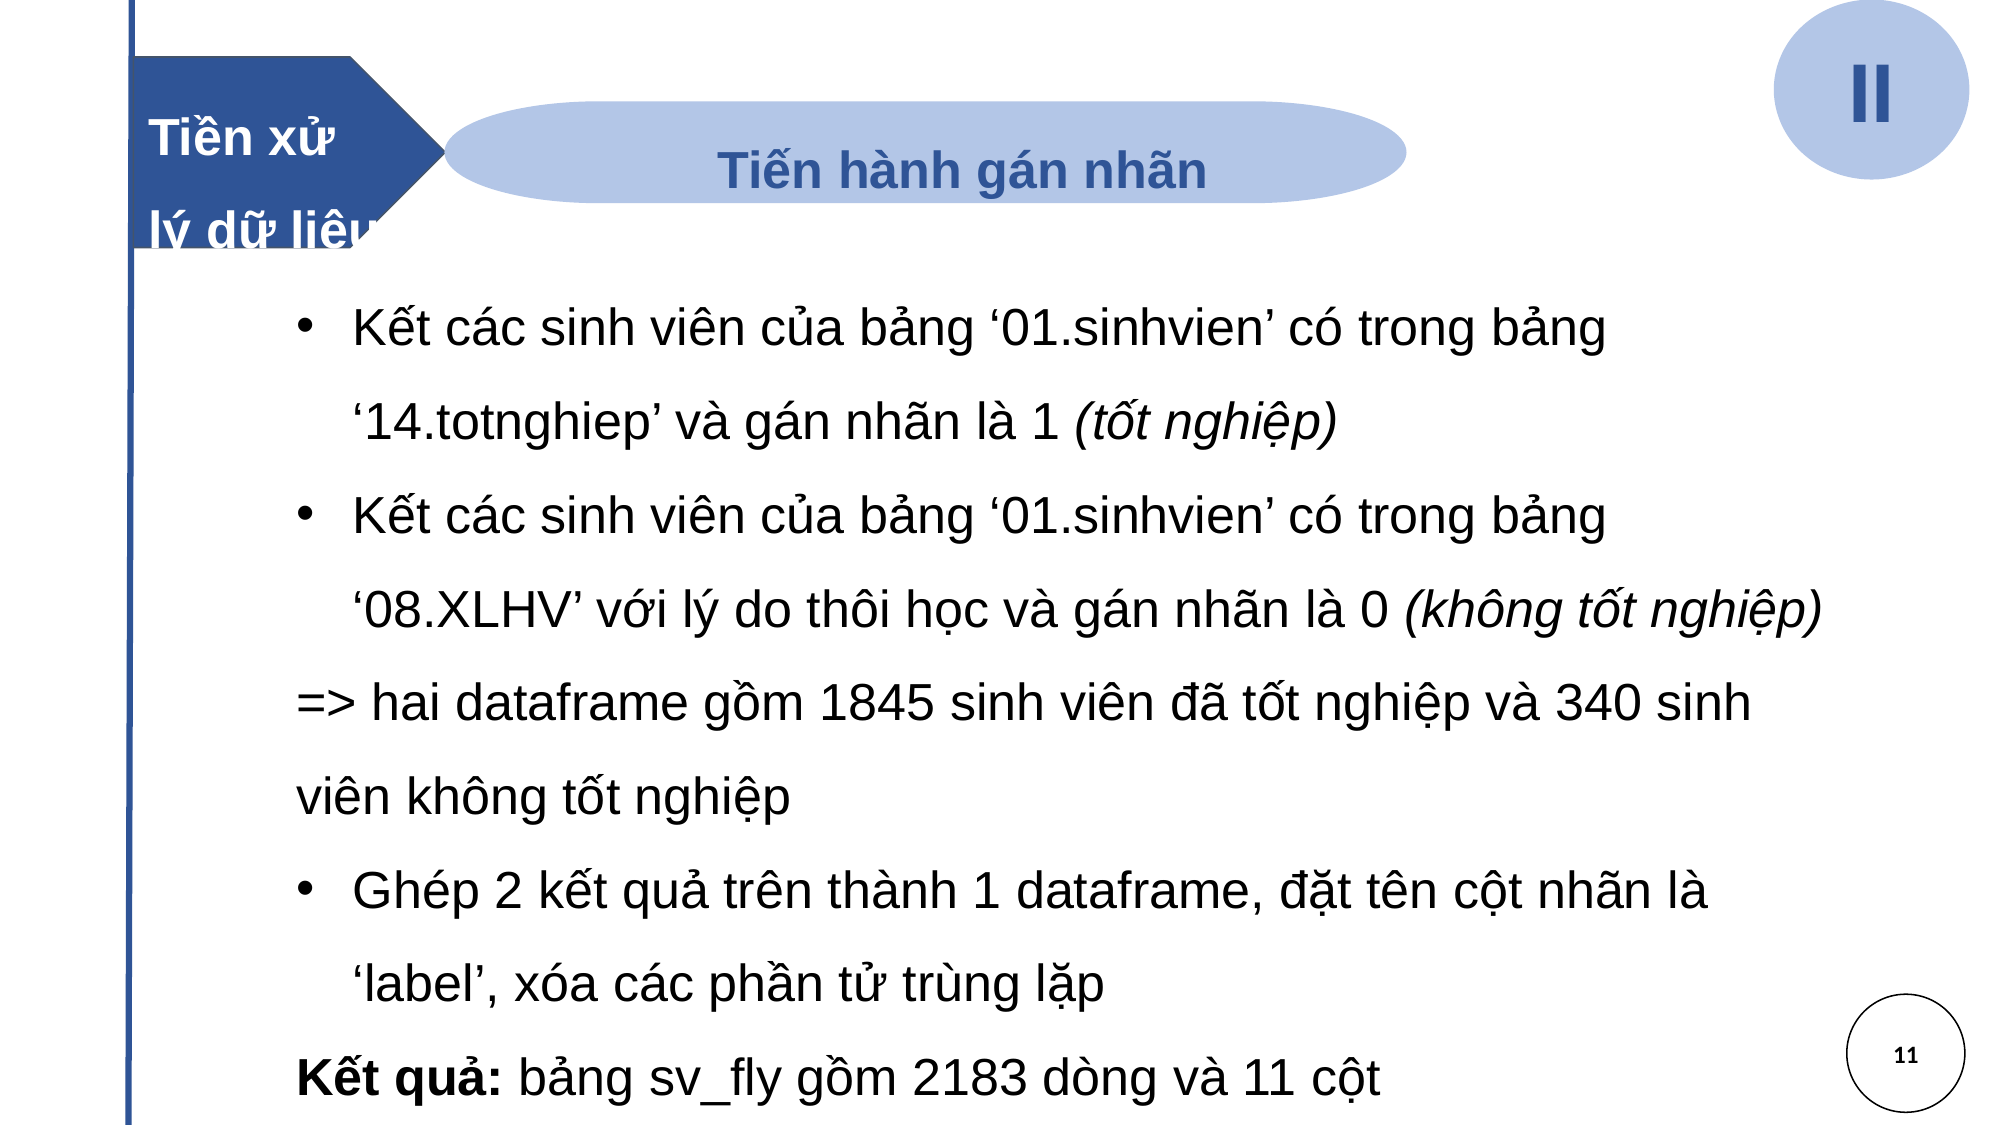

II
Tiền xử lý dữ liệu
Tiến hành gán nhãn
Kết các sinh viên của bảng ‘01.sinhvien’ có trong bảng ‘14.totnghiep’ và gán nhãn là 1 (tốt nghiệp)
Kết các sinh viên của bảng ‘01.sinhvien’ có trong bảng ‘08.XLHV’ với lý do thôi học và gán nhãn là 0 (không tốt nghiệp)
=> hai dataframe gồm 1845 sinh viên đã tốt nghiệp và 340 sinh viên không tốt nghiệp
Ghép 2 kết quả trên thành 1 dataframe, đặt tên cột nhãn là ‘label’, xóa các phần tử trùng lặp
Kết quả: bảng sv_fly gồm 2183 dòng và 11 cột
11